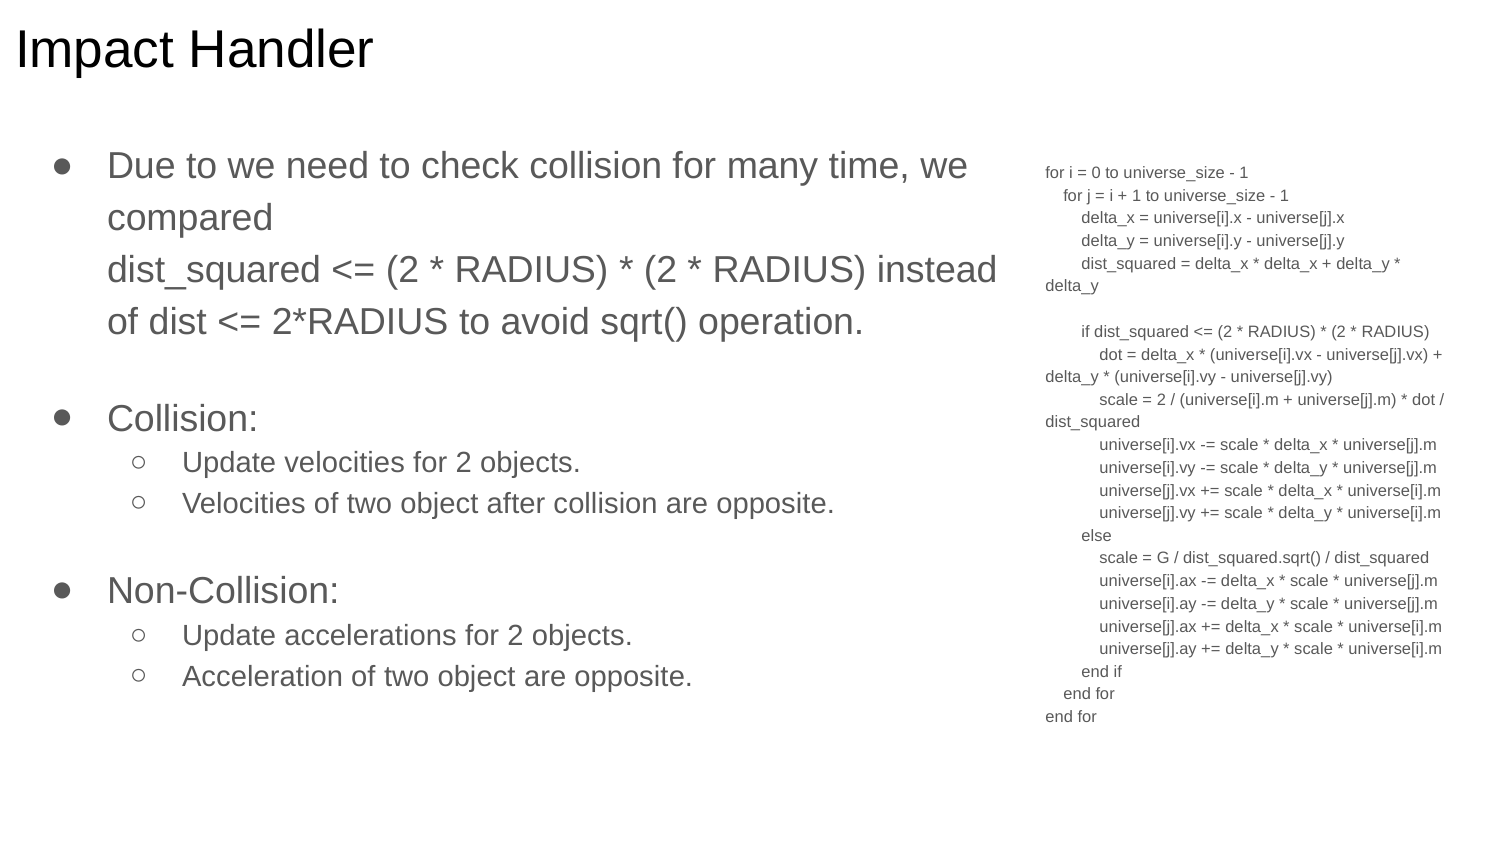

# Impact Handler
Due to we need to check collision for many time, we compared
dist_squared <= (2 * RADIUS) * (2 * RADIUS) instead of dist <= 2*RADIUS to avoid sqrt() operation.
Collision:
Update velocities for 2 objects.
Velocities of two object after collision are opposite.
Non-Collision:
Update accelerations for 2 objects.
Acceleration of two object are opposite.
for i = 0 to universe_size - 1
    for j = i + 1 to universe_size - 1
        delta_x = universe[i].x - universe[j].x
        delta_y = universe[i].y - universe[j].y
        dist_squared = delta_x * delta_x + delta_y * delta_y

        if dist_squared <= (2 * RADIUS) * (2 * RADIUS)
            dot = delta_x * (universe[i].vx - universe[j].vx) + delta_y * (universe[i].vy - universe[j].vy)
            scale = 2 / (universe[i].m + universe[j].m) * dot / dist_squared
            universe[i].vx -= scale * delta_x * universe[j].m
            universe[i].vy -= scale * delta_y * universe[j].m
            universe[j].vx += scale * delta_x * universe[i].m
            universe[j].vy += scale * delta_y * universe[i].m
        else
            scale = G / dist_squared.sqrt() / dist_squared
            universe[i].ax -= delta_x * scale * universe[j].m
            universe[i].ay -= delta_y * scale * universe[j].m
            universe[j].ax += delta_x * scale * universe[i].m
            universe[j].ay += delta_y * scale * universe[i].m
        end if
    end for
end for